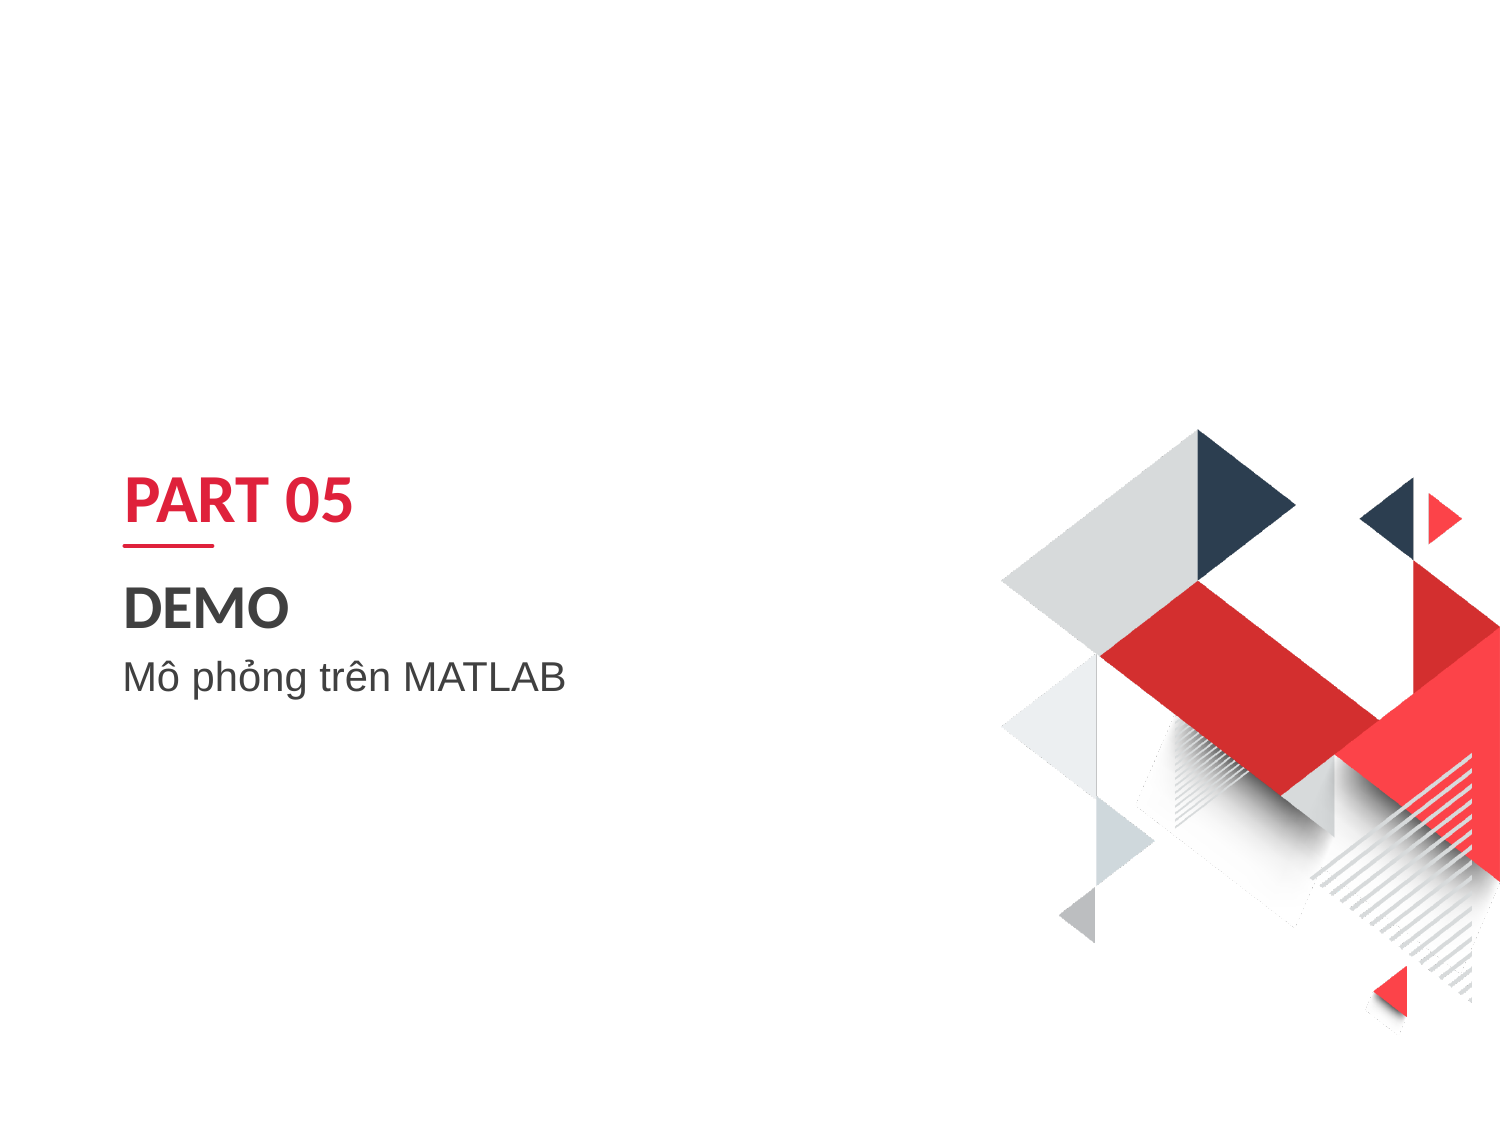

PART 05
DEMO
Mô phỏng trên MATLAB